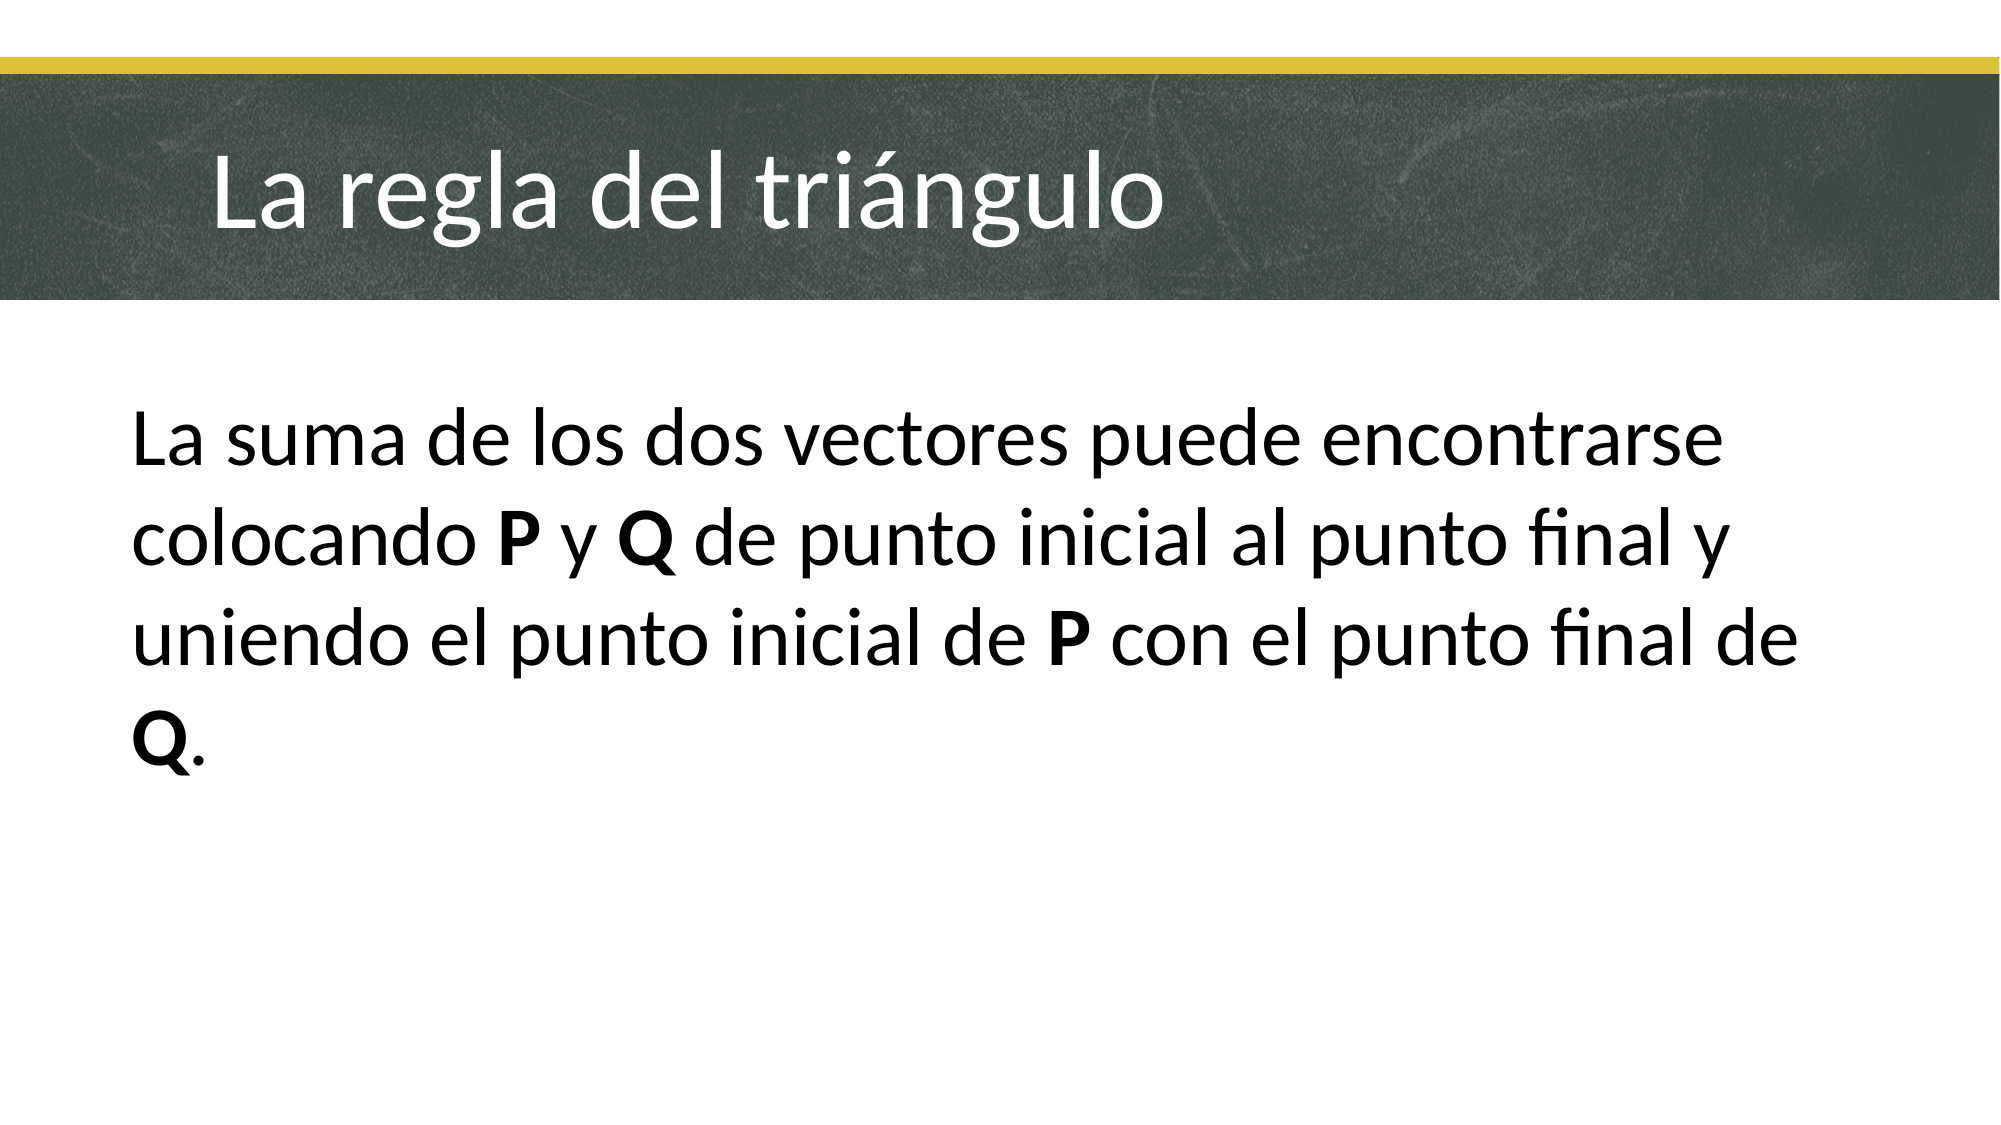

La regla del triángulo
La suma de los dos vectores puede encontrarse colocando P y Q de punto inicial al punto final y uniendo el punto inicial de P con el punto final de Q.